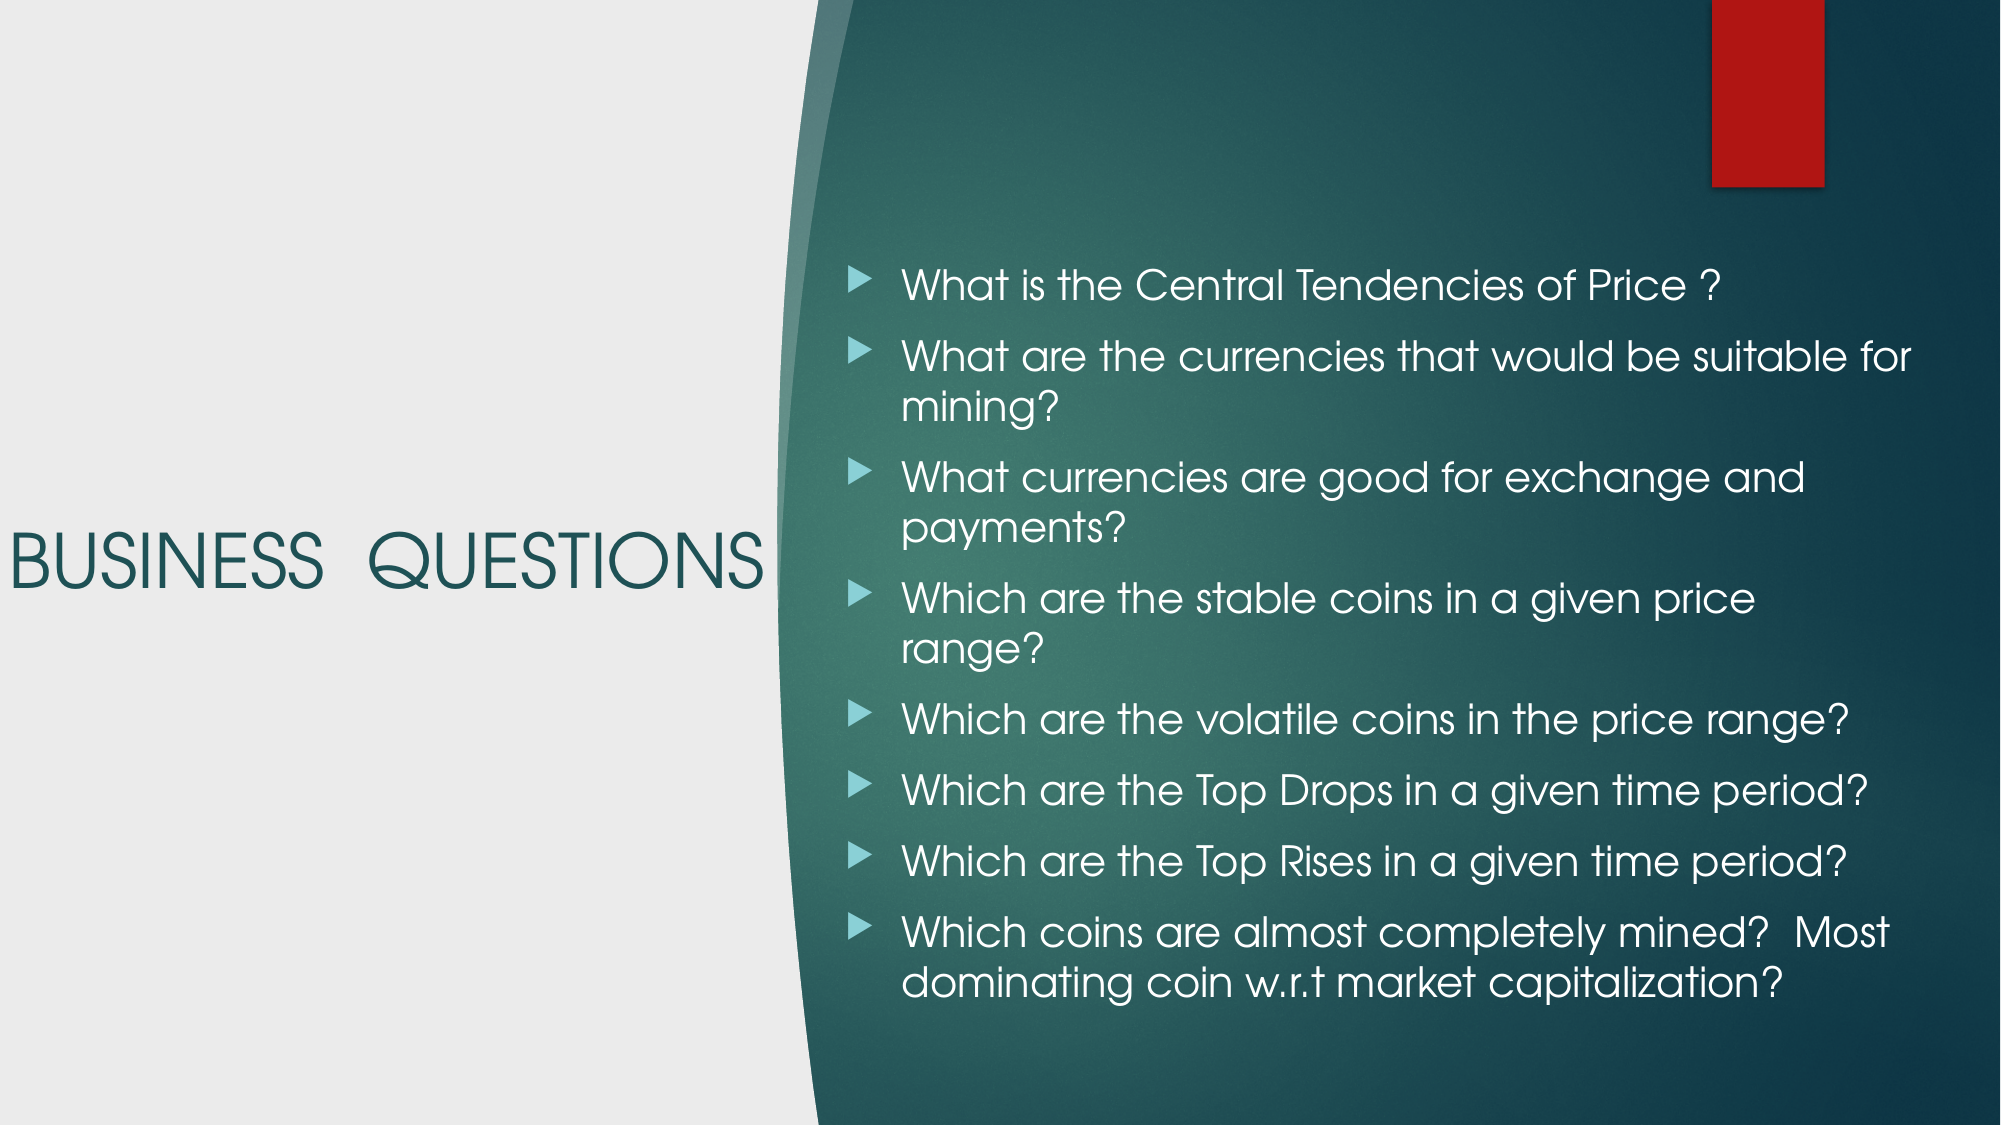

What is the Central Tendencies of Price ?
What are the currencies that would be suitable for mining?
What currencies are good for exchange and payments?
Which are the stable coins in a given price range?
Which are the volatile coins in the price range?
Which are the Top Drops in a given time period?
Which are the Top Rises in a given time period?
Which coins are almost completely mined?  Most dominating coin w.r.t market capitalization?

# BUSINESS  QUESTIONS